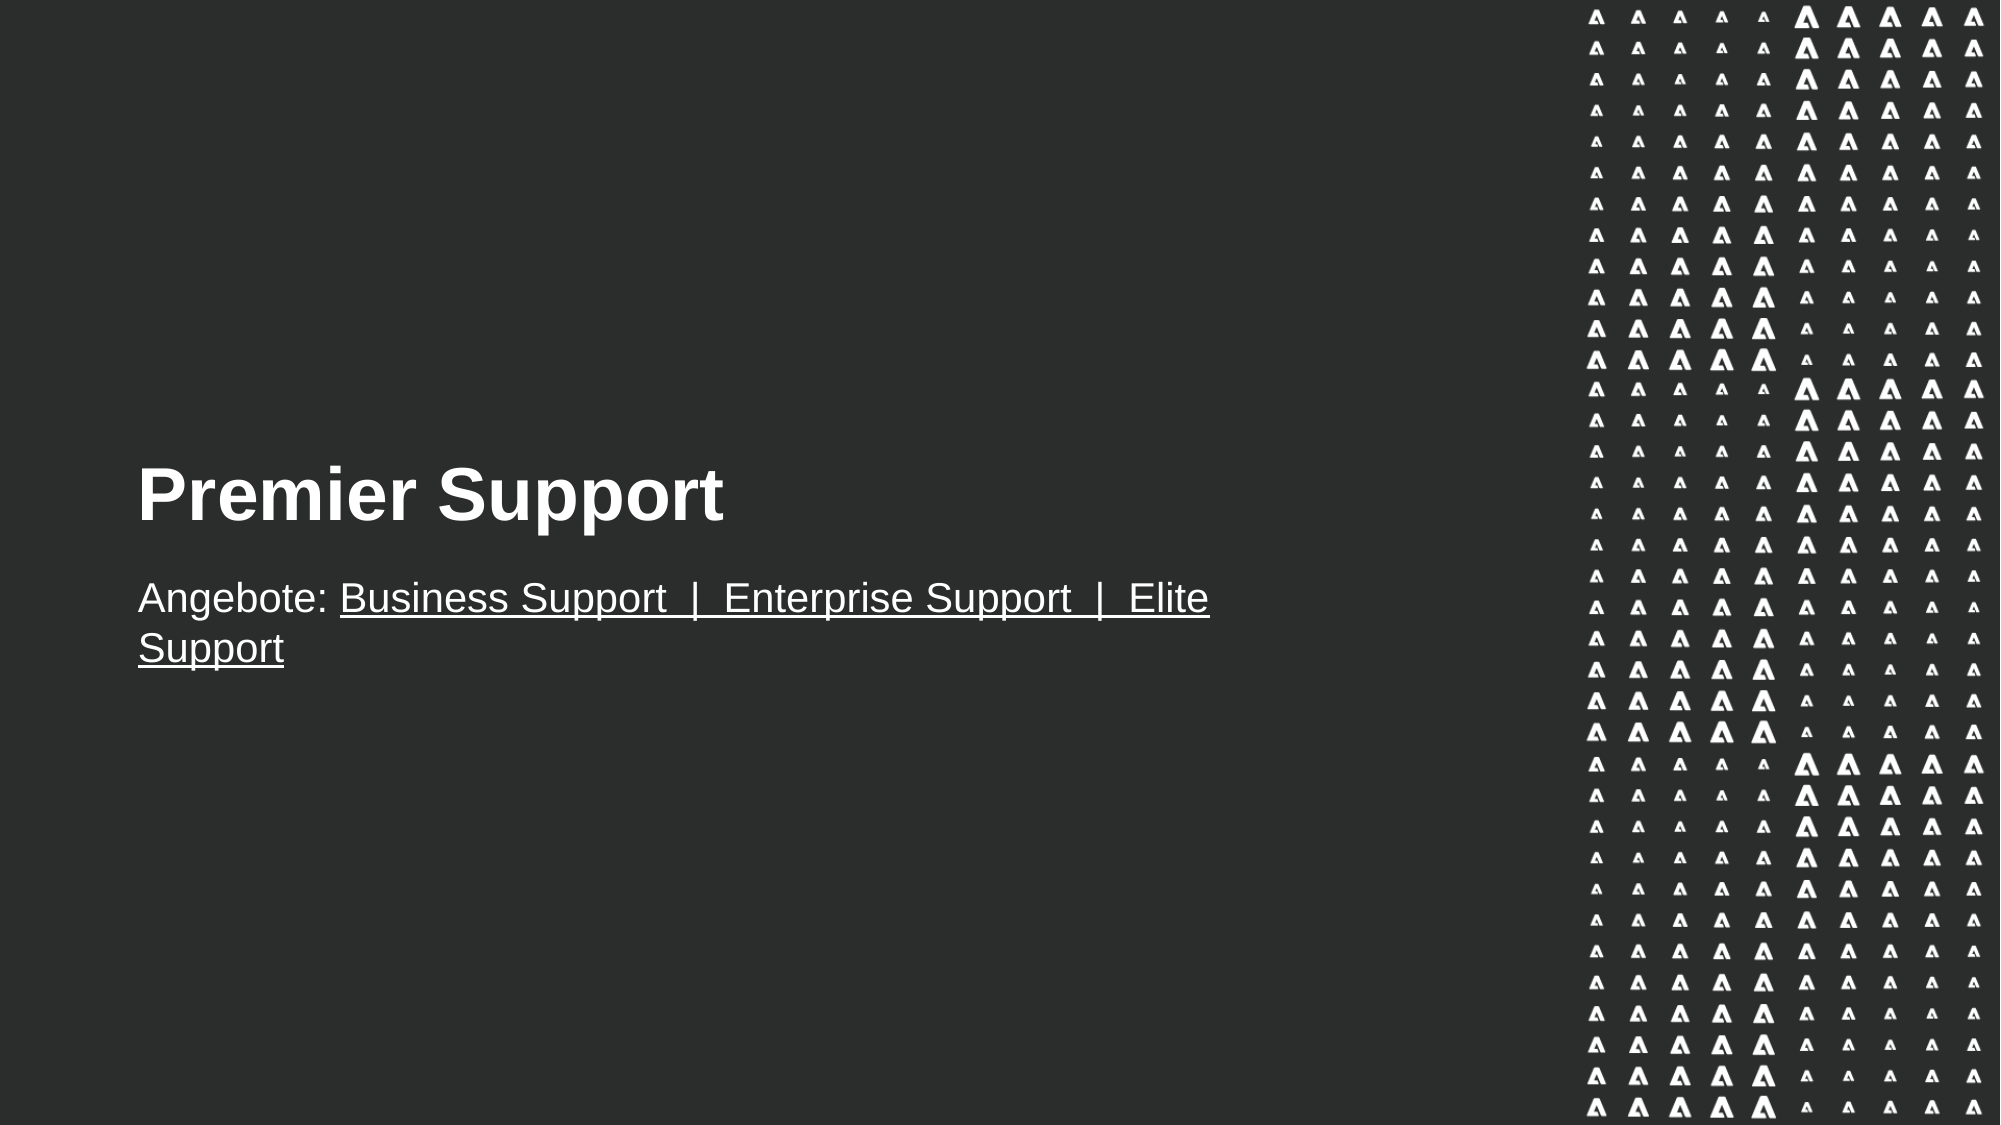

Premier Support
Angebote: Business Support  |  Enterprise Support  |  Elite Support